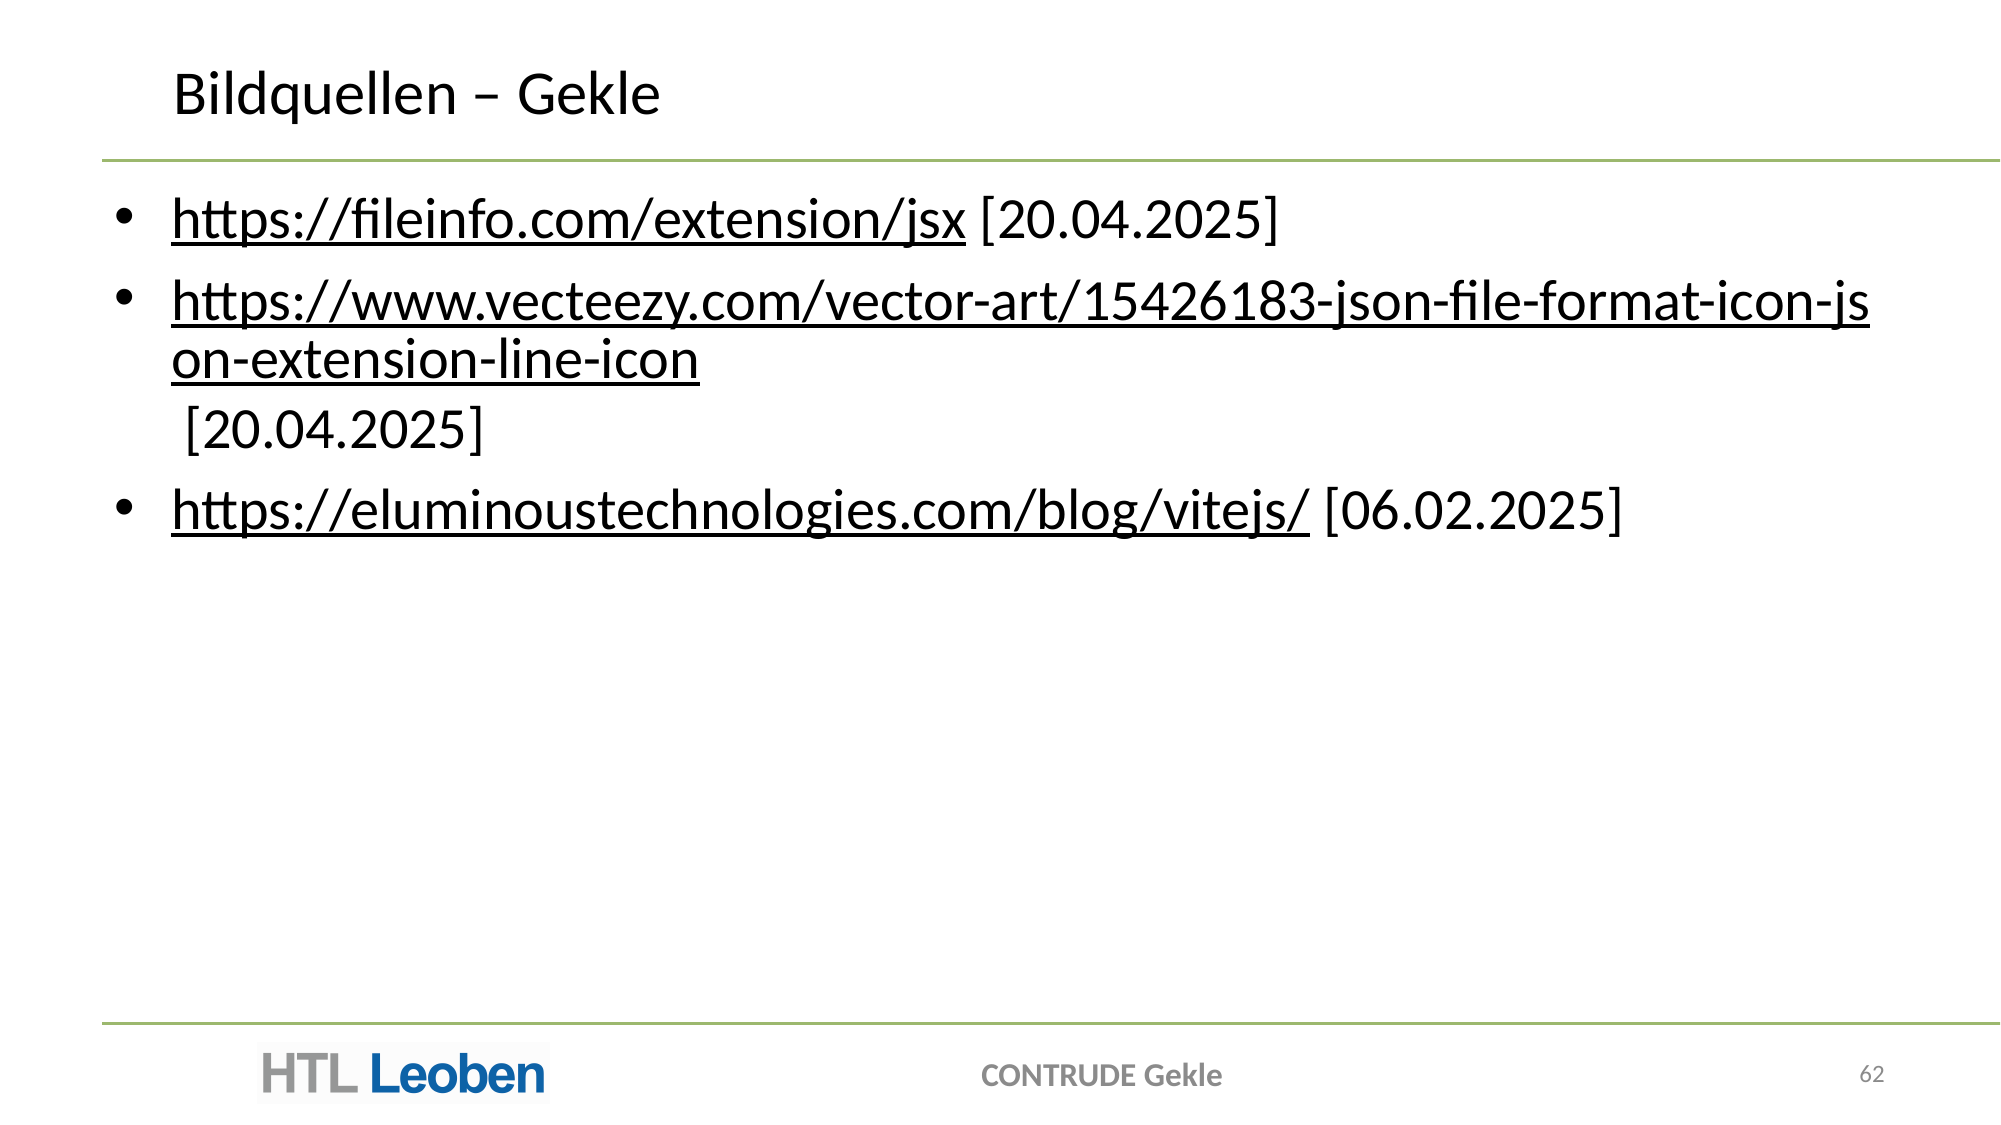

# Bildquellen – Gekle
https://fileinfo.com/extension/jsx [20.04.2025]
https://www.vecteezy.com/vector-art/15426183-json-file-format-icon-json-extension-line-icon [20.04.2025]
https://eluminoustechnologies.com/blog/vitejs/ [06.02.2025]
CONTRUDE Gekle
62